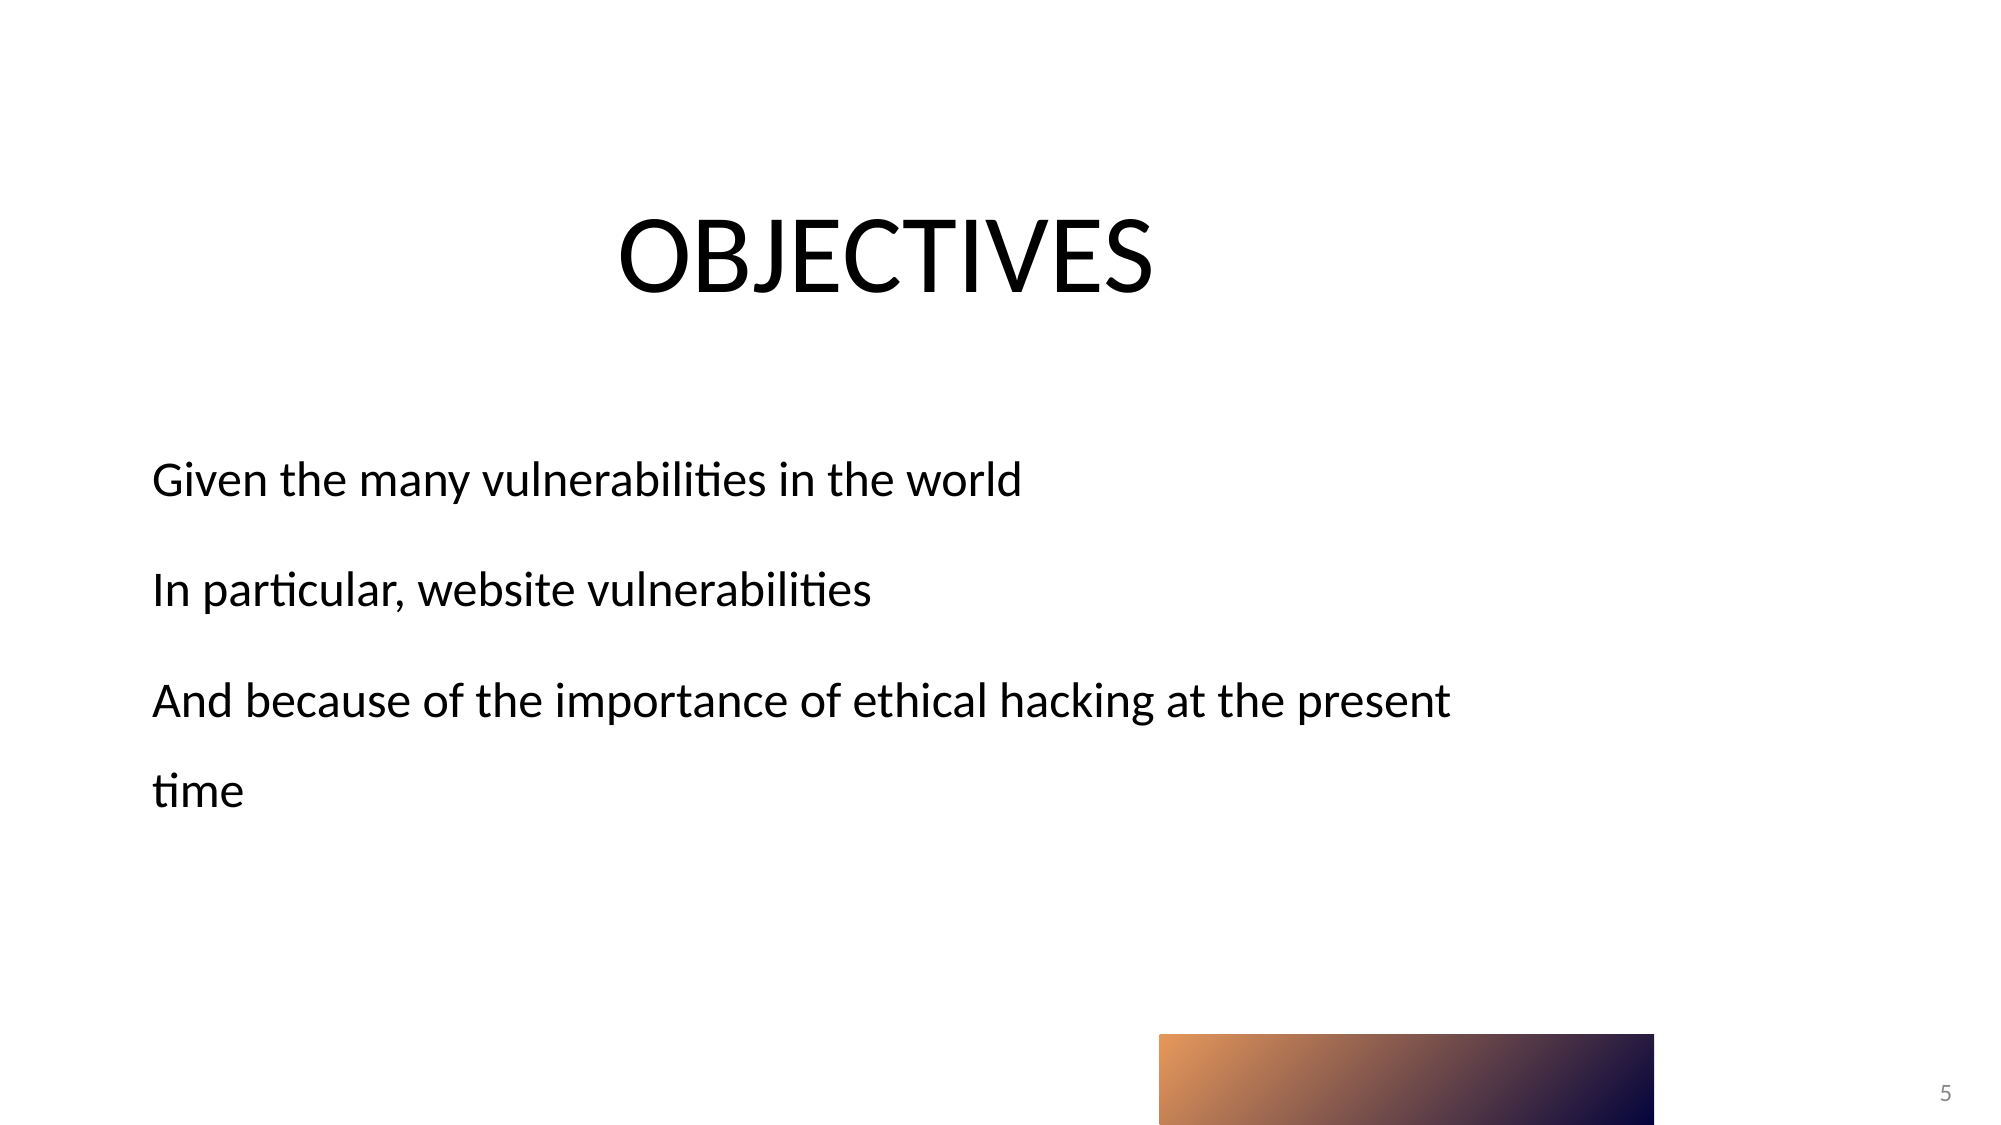

# OBJECTIVES
Given the many vulnerabilities in the world
In particular, website vulnerabilities
And because of the importance of ethical hacking at the present time

5